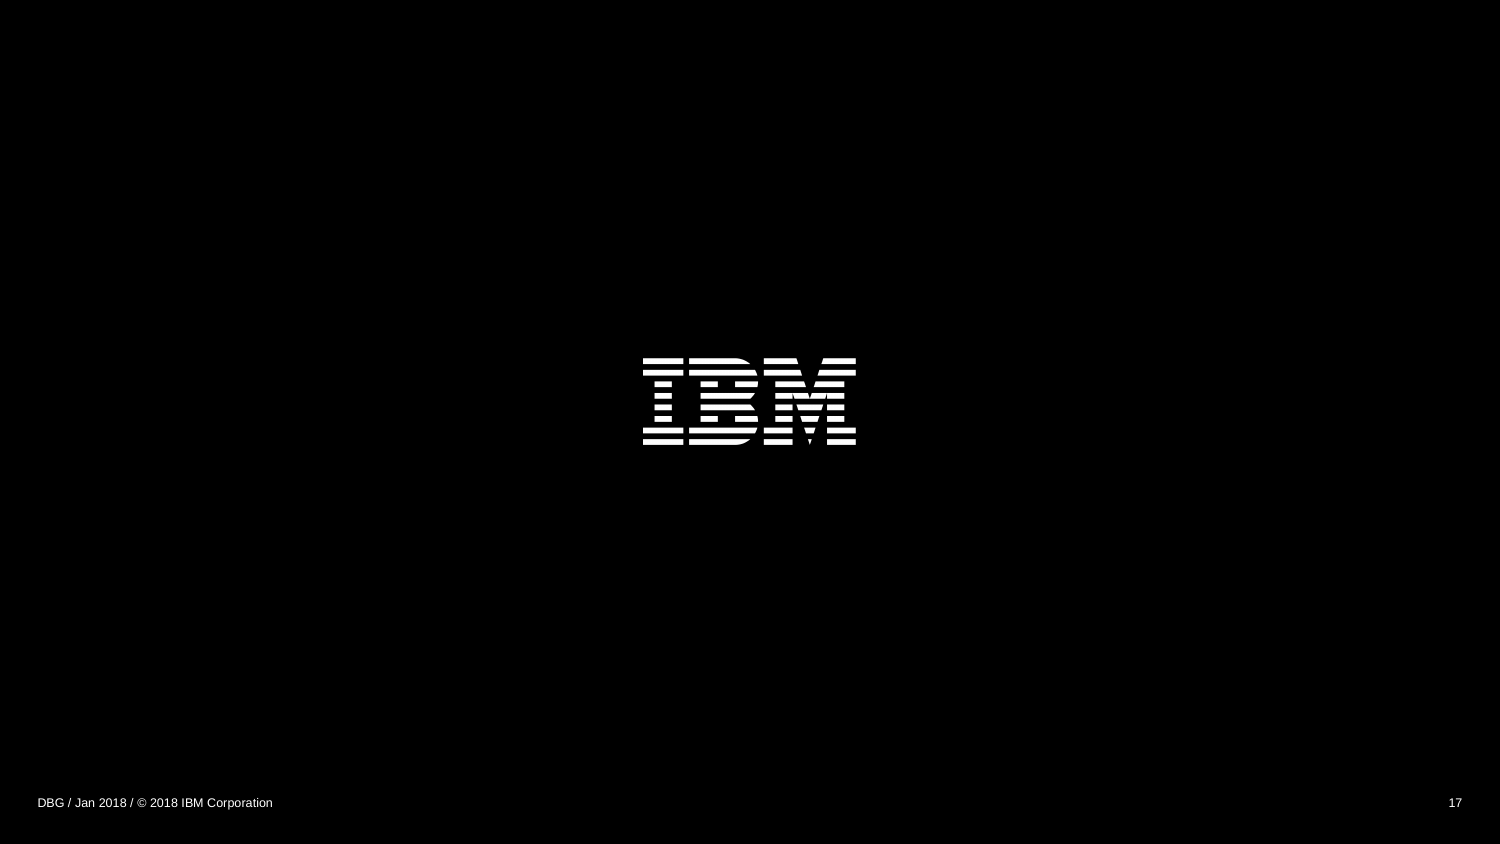

DBG / Jan 2018 / © 2018 IBM Corporation
17